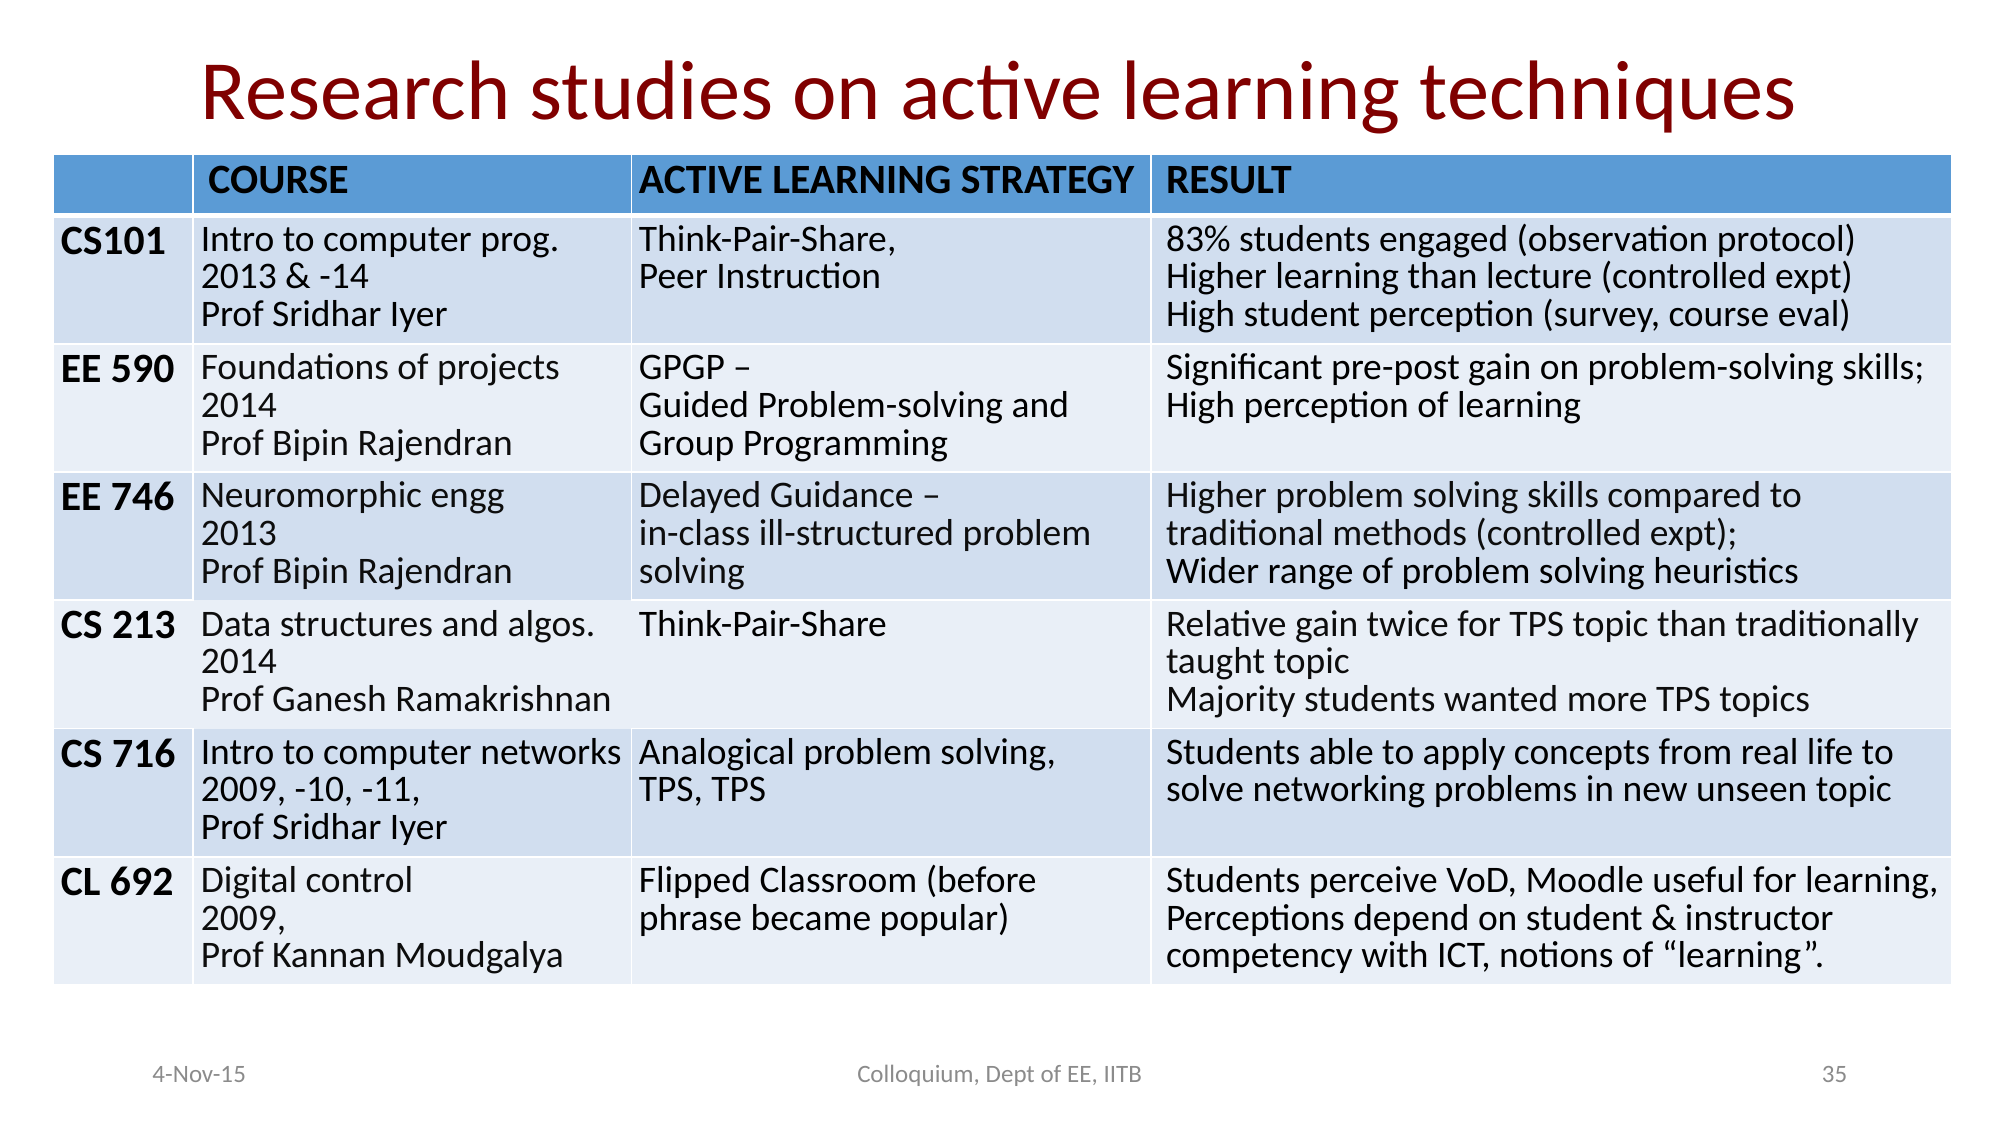

# Research studies on active learning techniques
|  | COURSE | ACTIVE LEARNING STRATEGY | RESULT |
| --- | --- | --- | --- |
| CS101 | Intro to computer prog. 2013 & -14 Prof Sridhar Iyer | Think-Pair-Share, Peer Instruction | 83% students engaged (observation protocol) Higher learning than lecture (controlled expt) High student perception (survey, course eval) |
| EE 590 | Foundations of projects 2014 Prof Bipin Rajendran | GPGP – Guided Problem-solving and Group Programming | Significant pre-post gain on problem-solving skills; High perception of learning |
| EE 746 | Neuromorphic engg 2013 Prof Bipin Rajendran | Delayed Guidance – in-class ill-structured problem solving | Higher problem solving skills compared to traditional methods (controlled expt); Wider range of problem solving heuristics |
| CS 213 | Data structures and algos. 2014 Prof Ganesh Ramakrishnan | Think-Pair-Share | Relative gain twice for TPS topic than traditionally taught topic Majority students wanted more TPS topics |
| CS 716 | Intro to computer networks 2009, -10, -11, Prof Sridhar Iyer | Analogical problem solving, TPS, TPS | Students able to apply concepts from real life to solve networking problems in new unseen topic |
| CL 692 | Digital control 2009, Prof Kannan Moudgalya | Flipped Classroom (before phrase became popular) | Students perceive VoD, Moodle useful for learning, Perceptions depend on student & instructor competency with ICT, notions of “learning”. |
4-Nov-15
Colloquium, Dept of EE, IITB
35